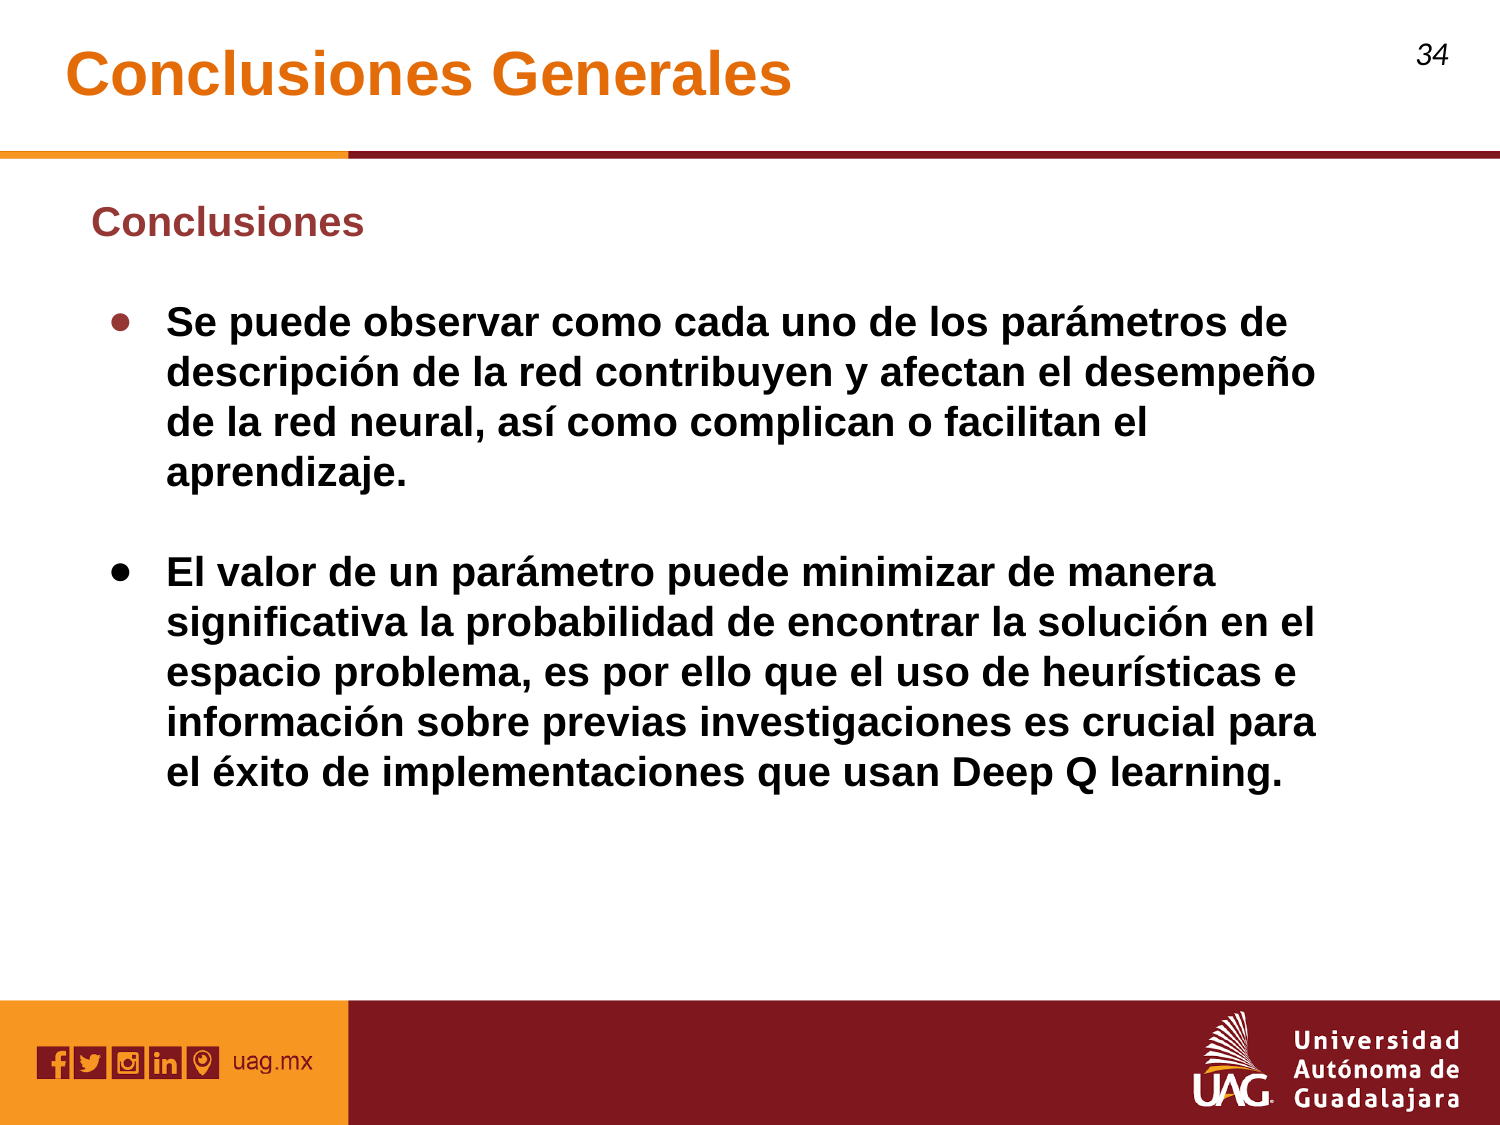

Conclusiones Generales
34
Conclusiones

Se puede observar como cada uno de los parámetros de descripción de la red contribuyen y afectan el desempeño de la red neural, así como complican o facilitan el aprendizaje.

El valor de un parámetro puede minimizar de manera significativa la probabilidad de encontrar la solución en el espacio problema, es por ello que el uso de heurísticas e información sobre previas investigaciones es crucial para el éxito de implementaciones que usan Deep Q learning.